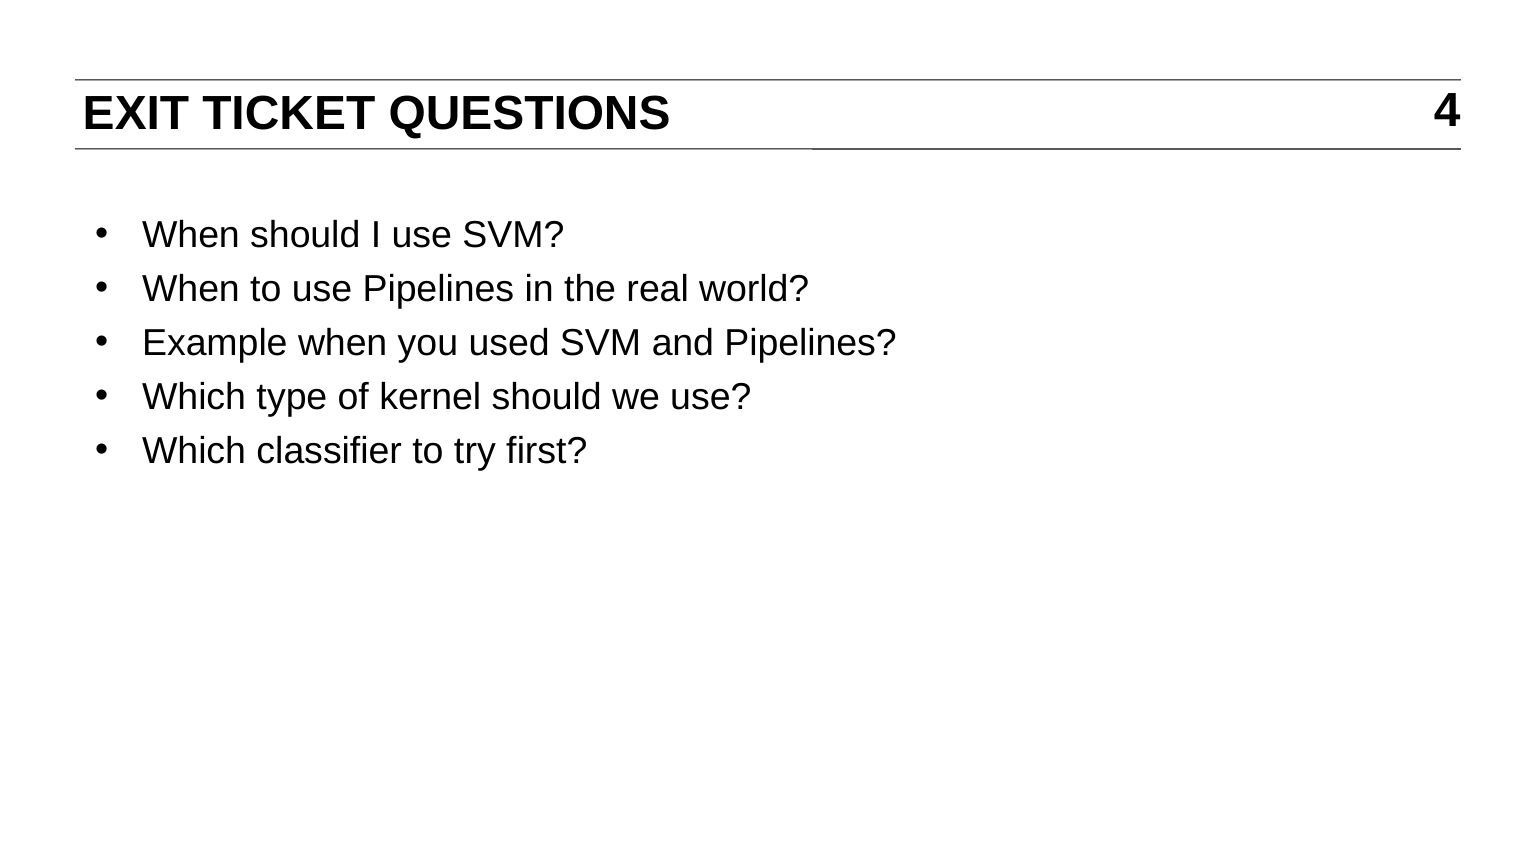

Exit ticket questions
4
When should I use SVM?
When to use Pipelines in the real world?
Example when you used SVM and Pipelines?
Which type of kernel should we use?
Which classifier to try first?